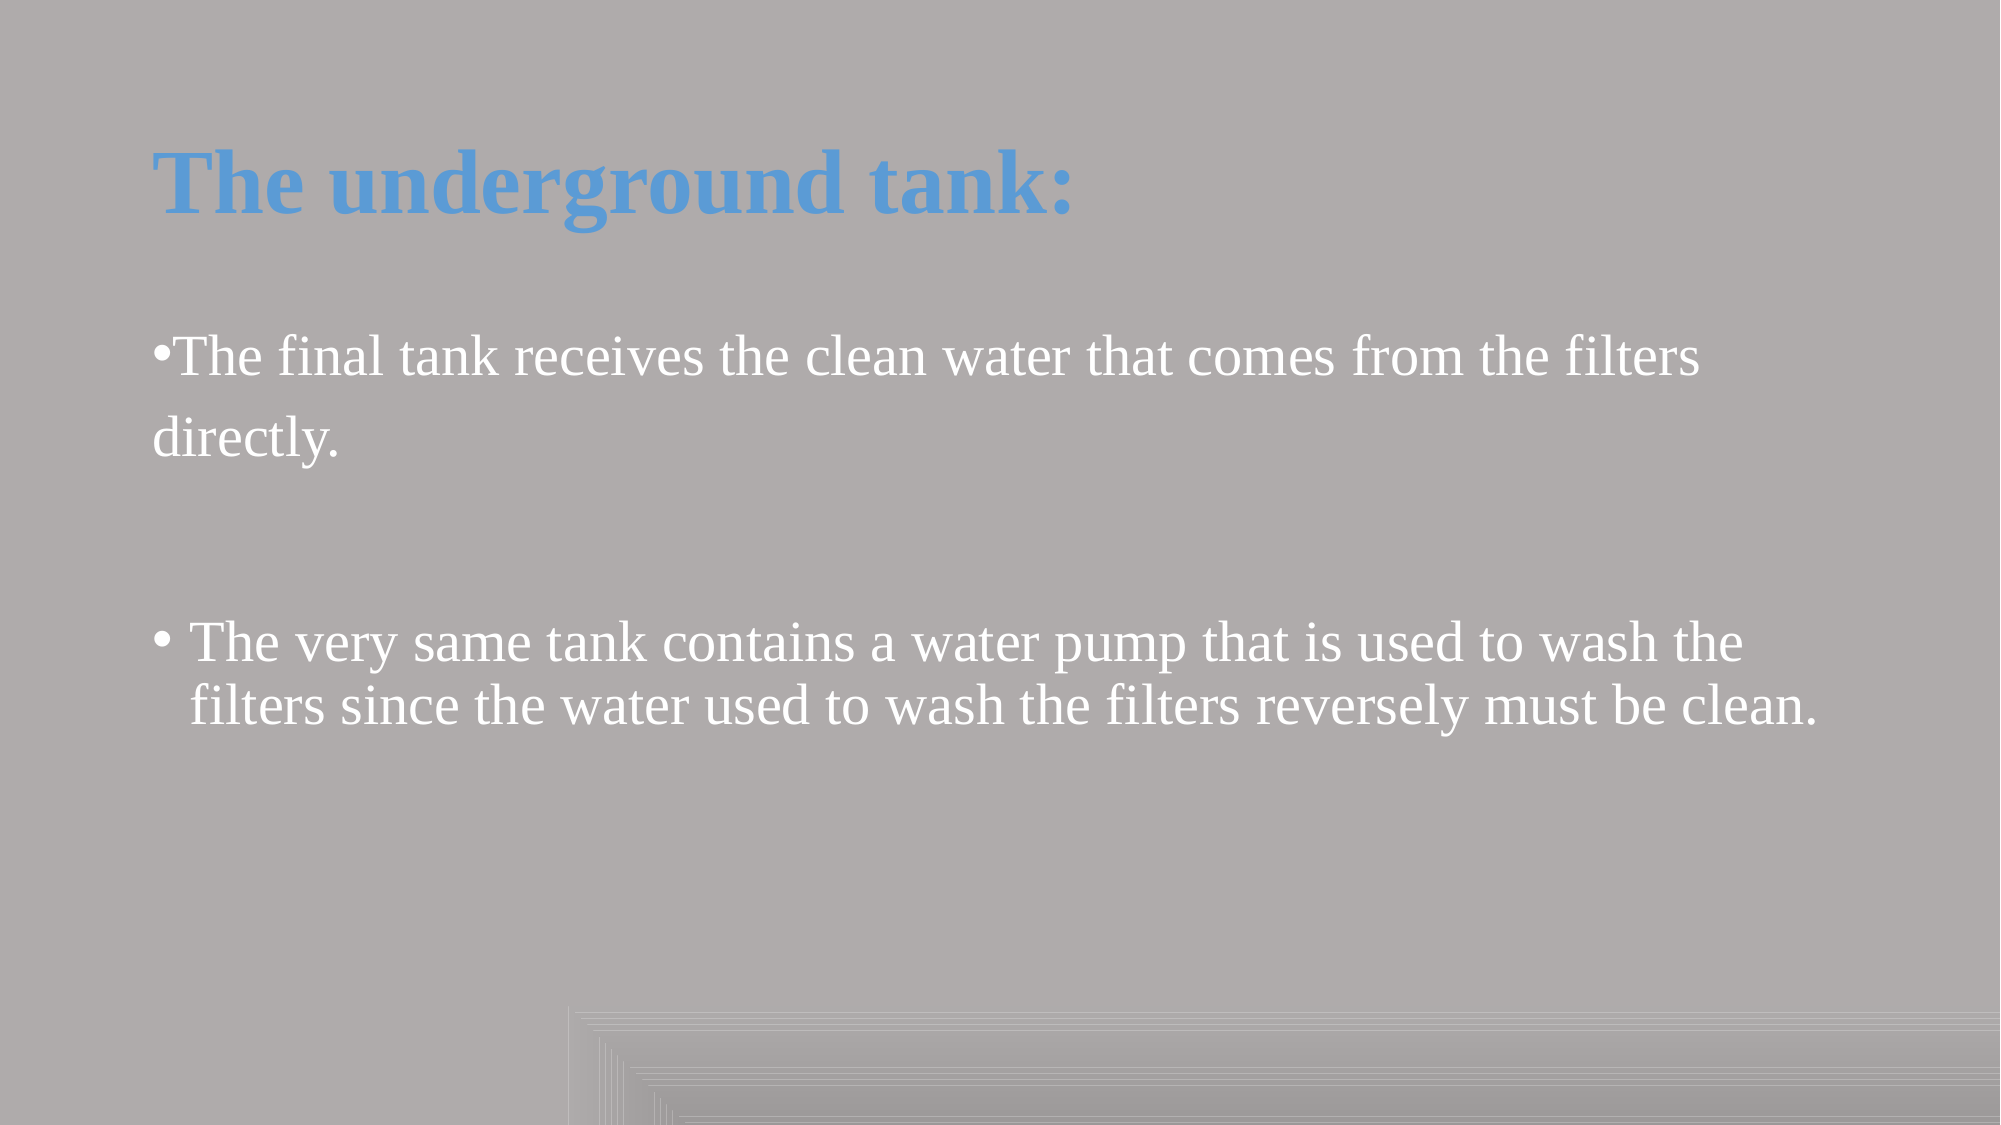

# The underground tank:
The final tank receives the clean water that comes from the filters directly.

The very same tank contains a water pump that is used to wash the filters since the water used to wash the filters reversely must be clean.